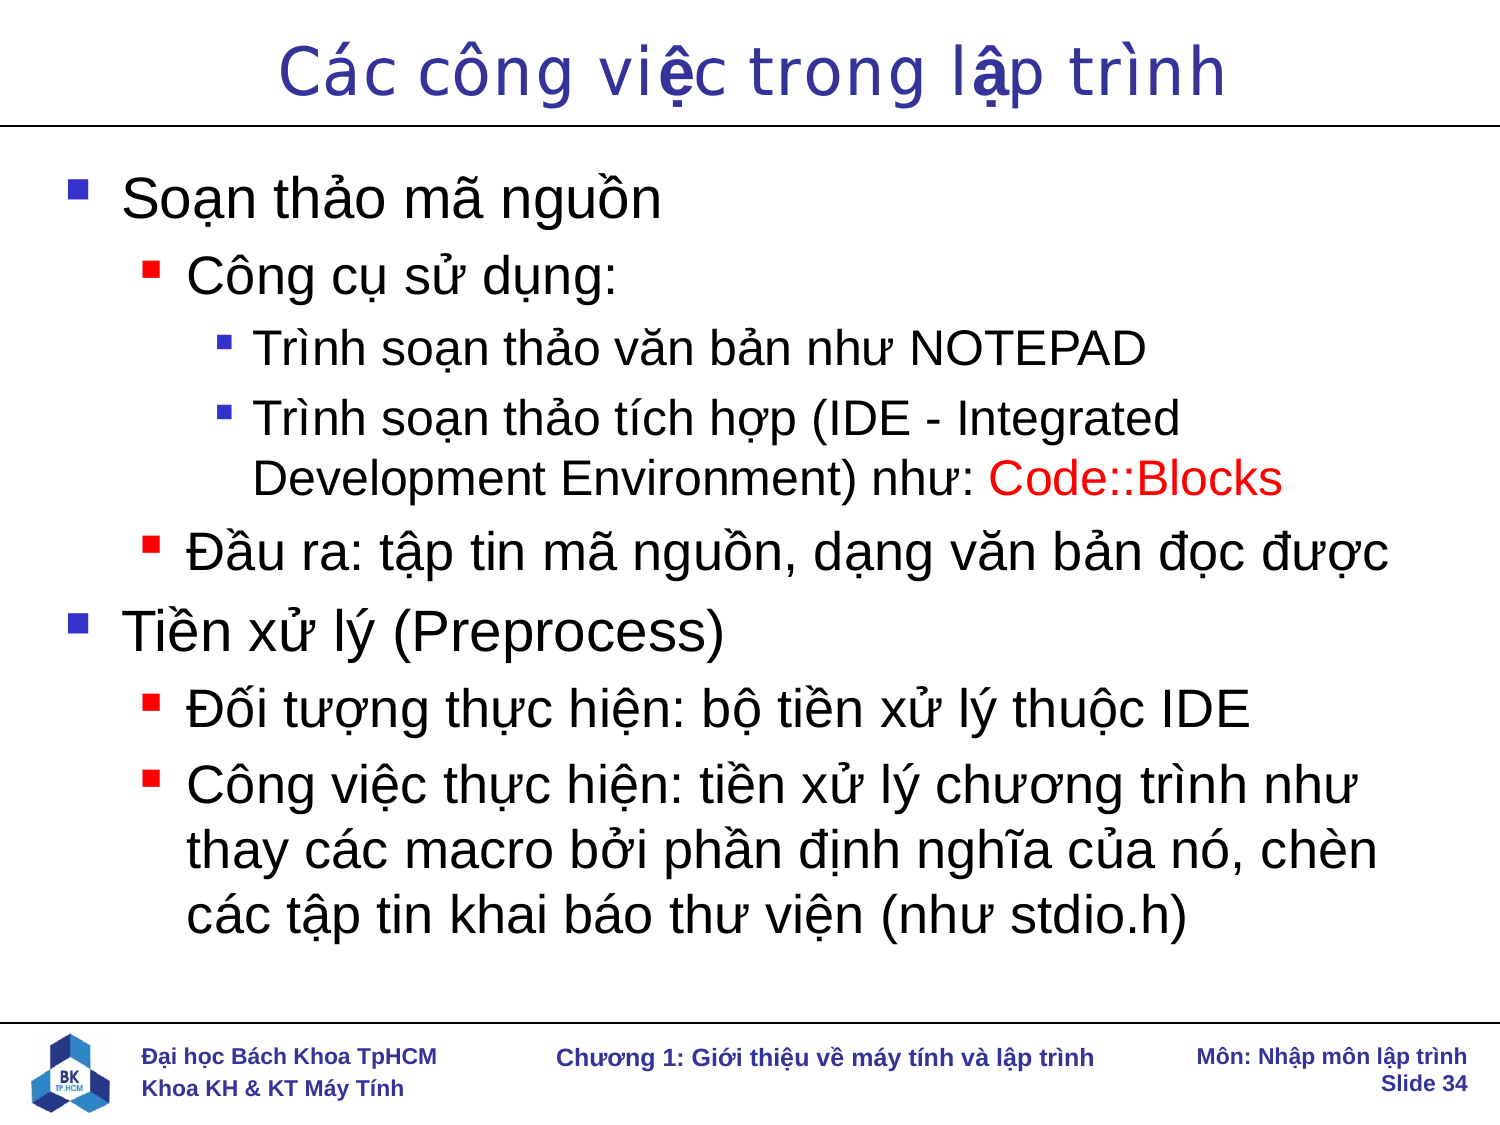

# Các công việc trong lập trình
Soạn thảo mã nguồn
Công cụ sử dụng:
Trình soạn thảo văn bản như NOTEPAD
Trình soạn thảo tích hợp (IDE - Integrated Development Environment) như: Code::Blocks
Đầu ra: tập tin mã nguồn, dạng văn bản đọc được
Tiền xử lý (Preprocess)
Đối tượng thực hiện: bộ tiền xử lý thuộc IDE
Công việc thực hiện: tiền xử lý chương trình như thay các macro bởi phần định nghĩa của nó, chèn các tập tin khai báo thư viện (như stdio.h)